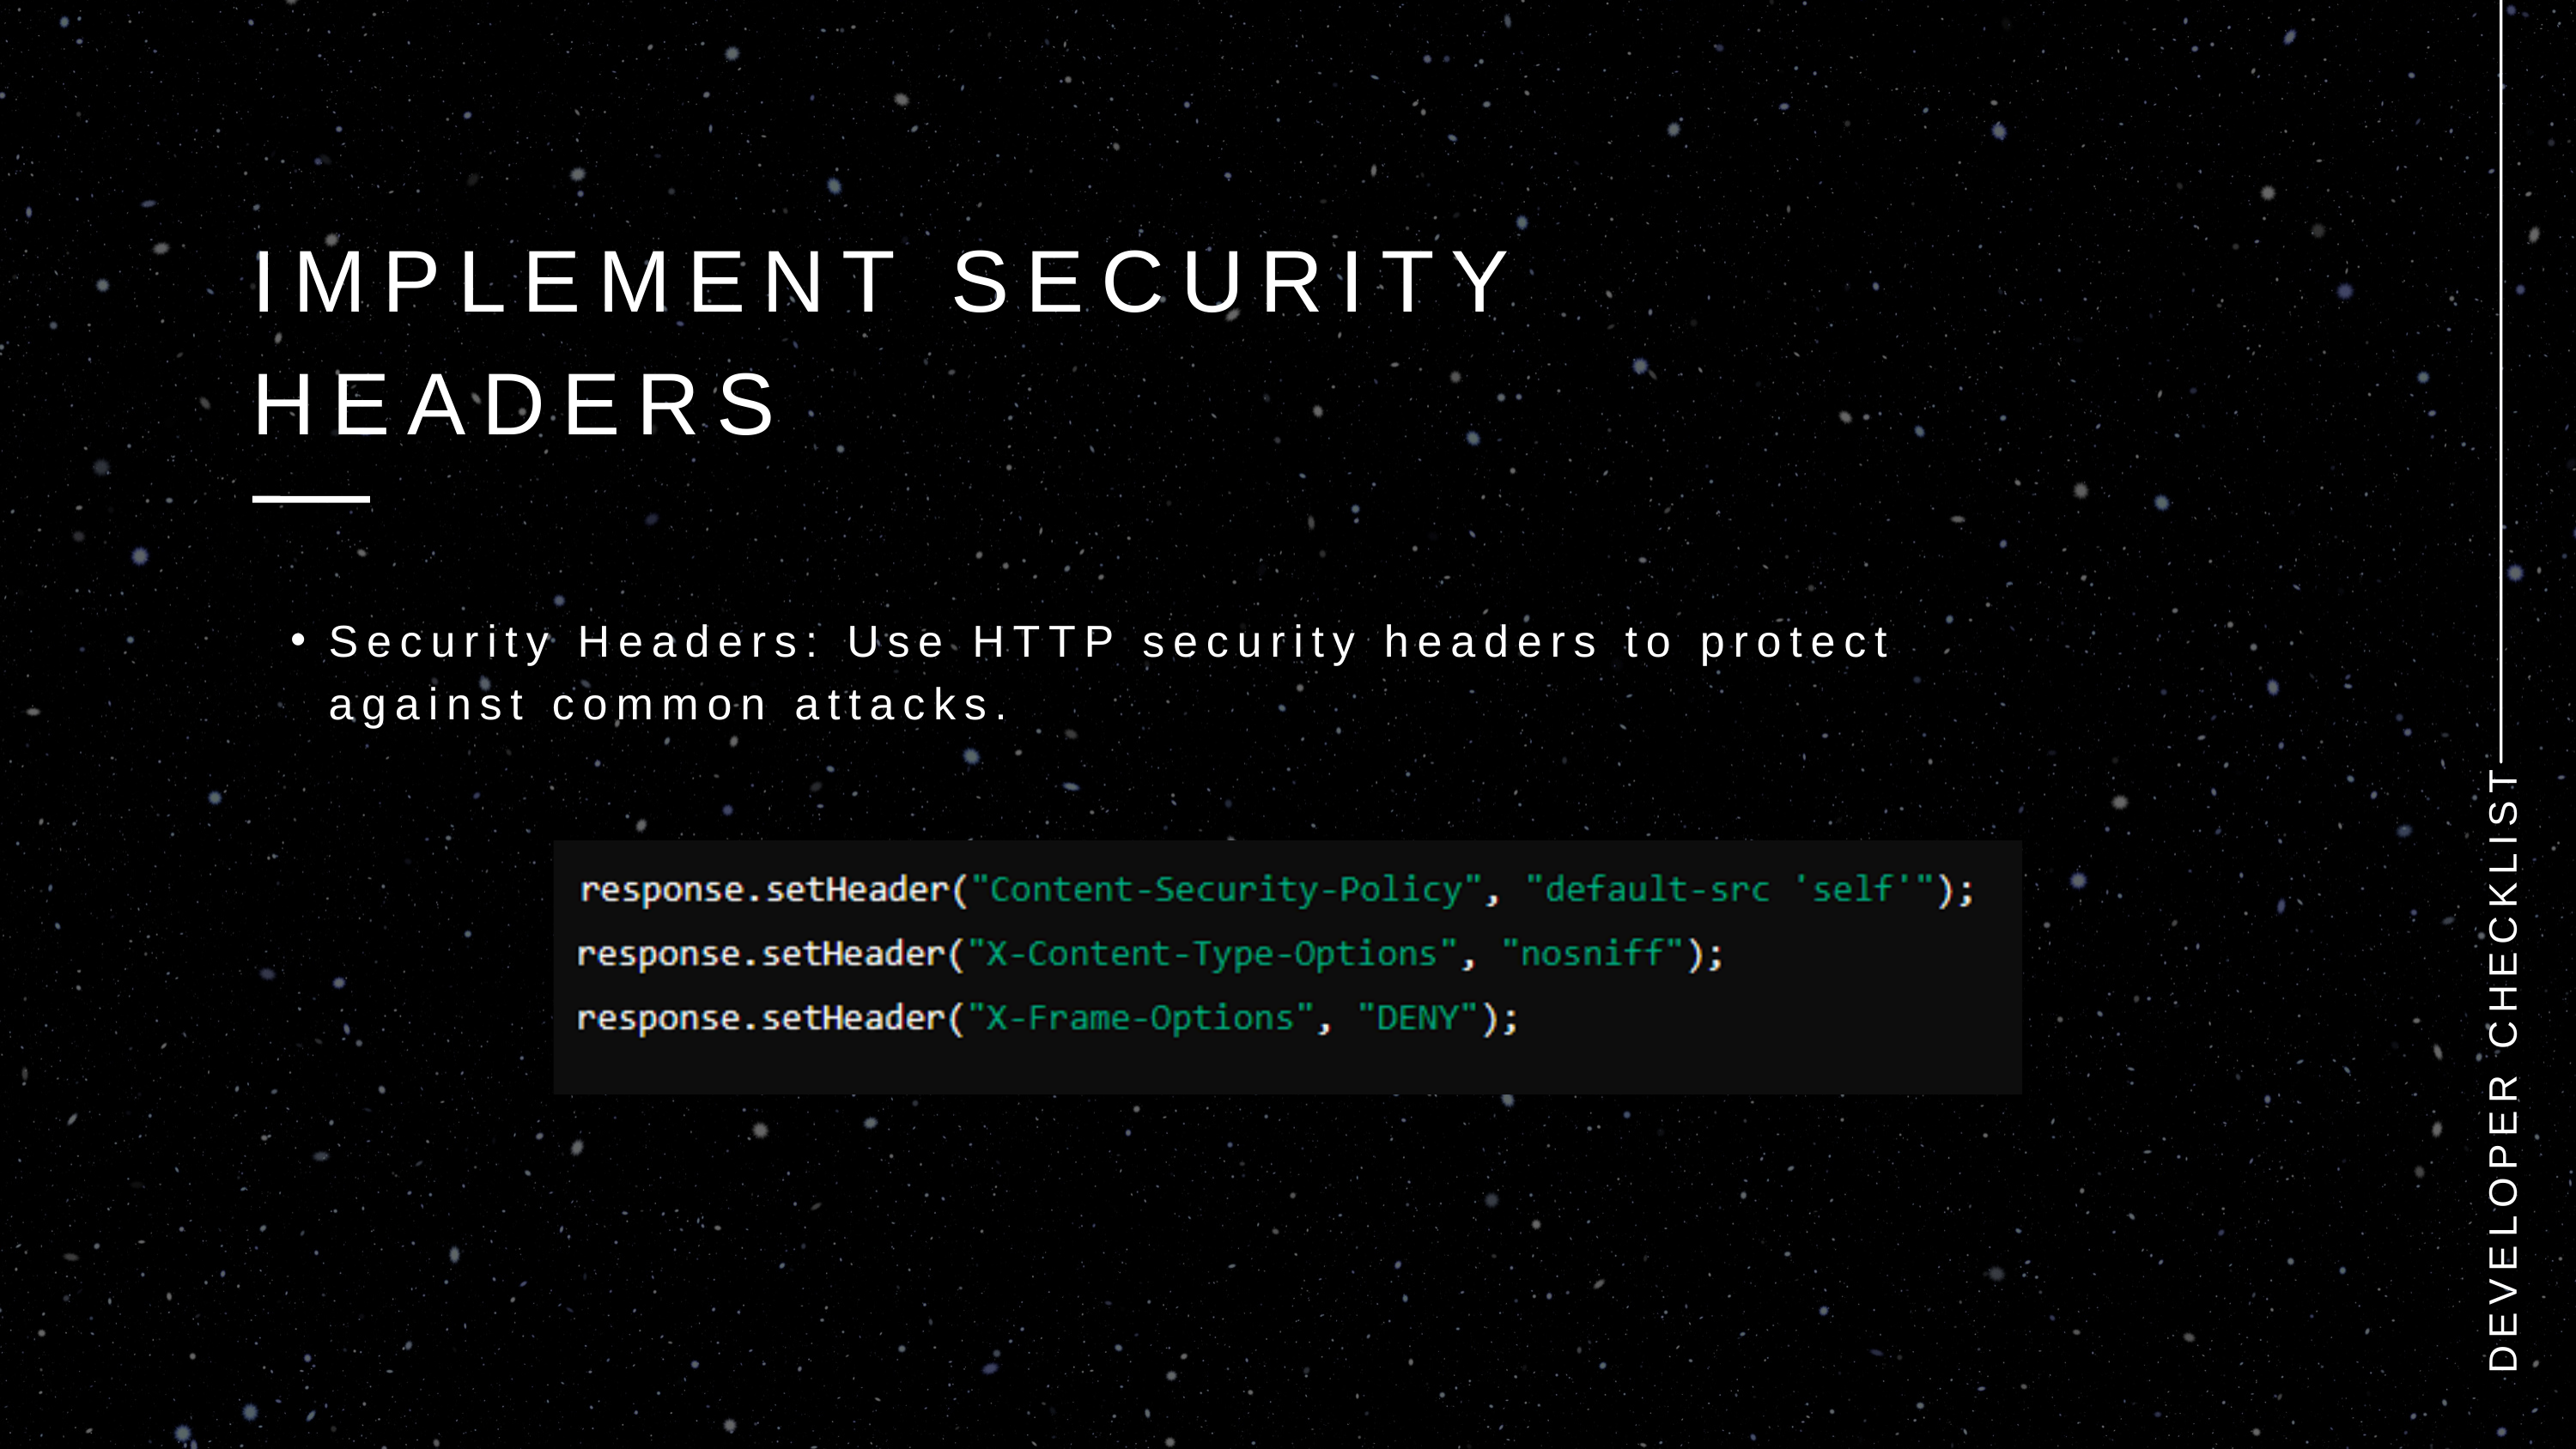

IMPLEMENT SECURITY HEADERS

Security Headers: Use HTTP security headers to protect against common attacks.

DEVELOPER CHECKLIST